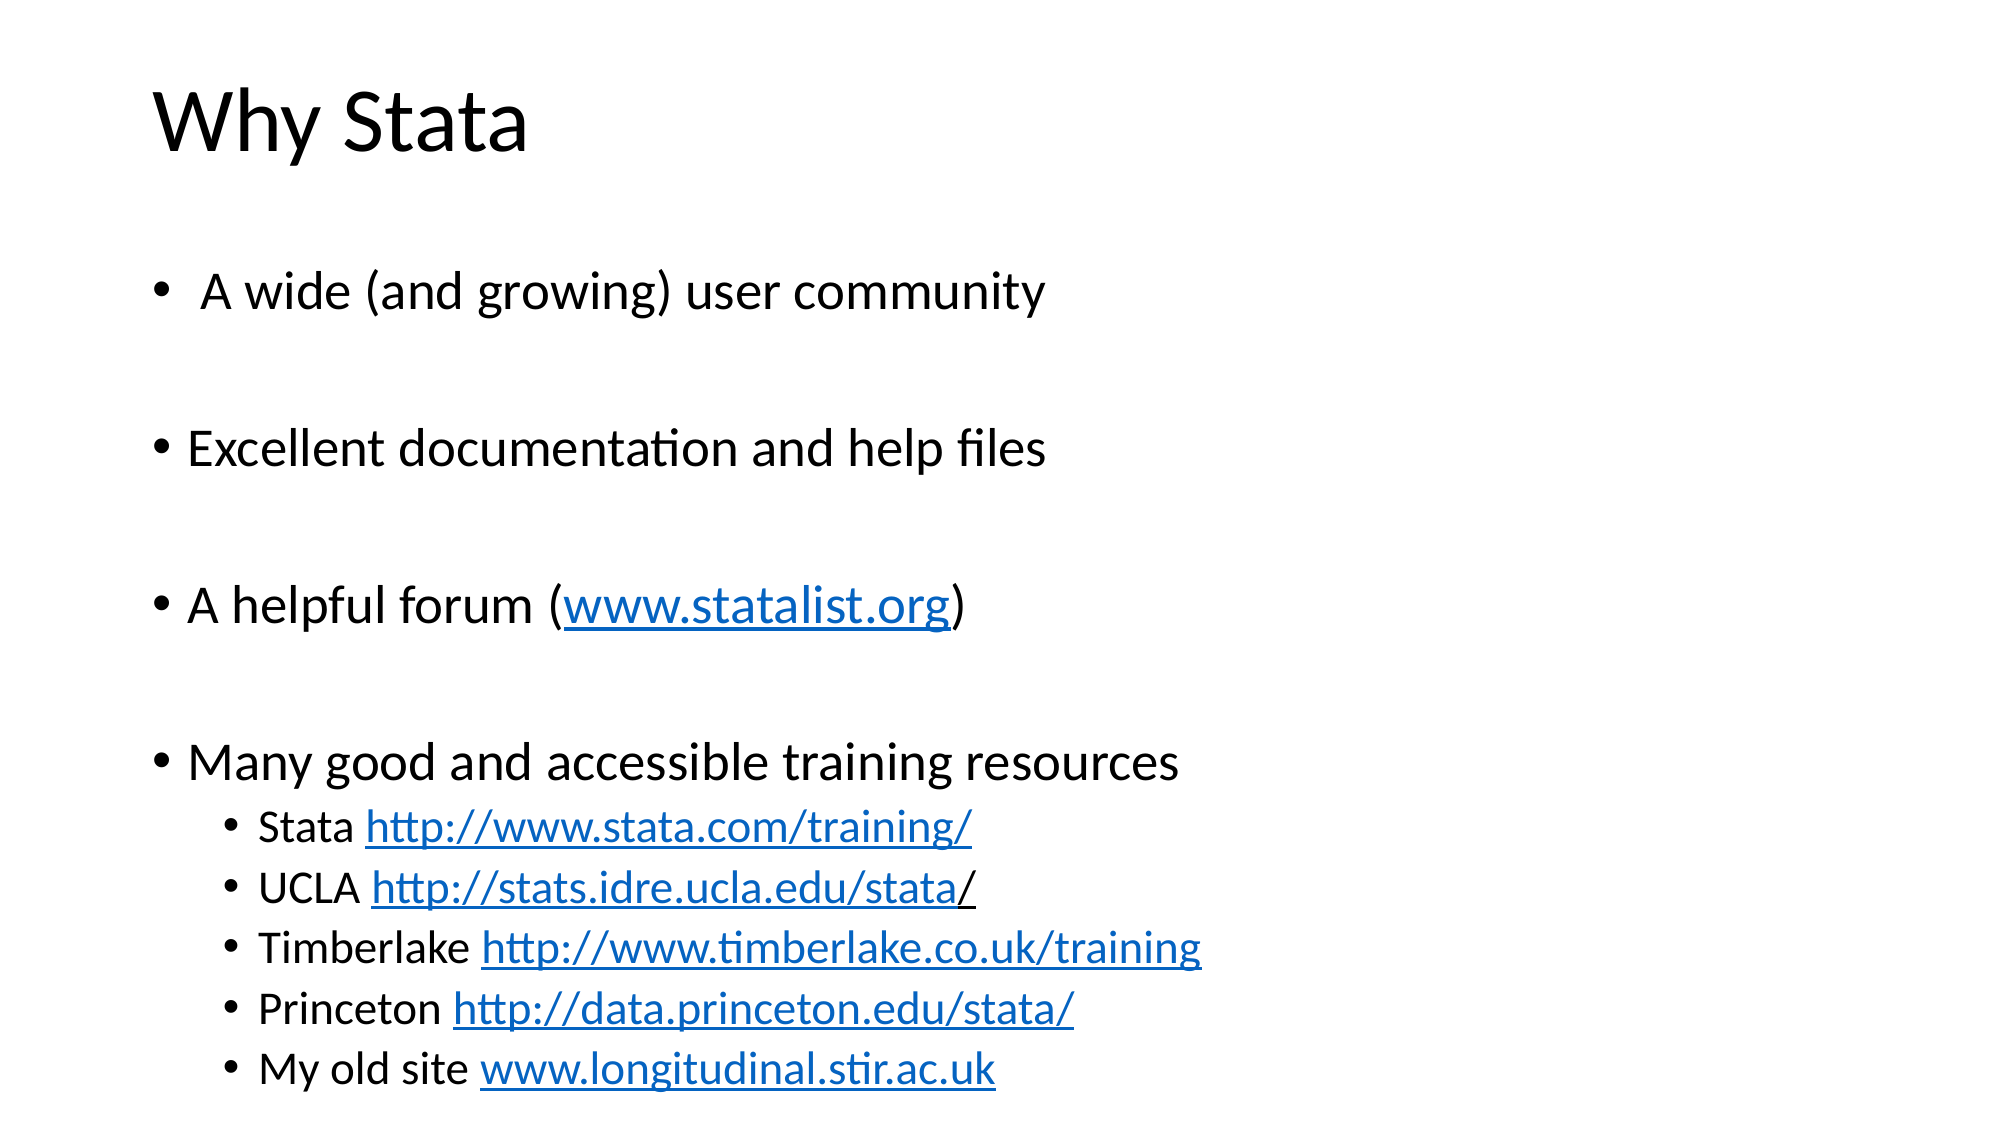

# Why Stata
 A wide (and growing) user community

Excellent documentation and help files

A helpful forum (www.statalist.org)

Many good and accessible training resources
Stata http://www.stata.com/training/
UCLA http://stats.idre.ucla.edu/stata/
Timberlake http://www.timberlake.co.uk/training
Princeton http://data.princeton.edu/stata/
My old site www.longitudinal.stir.ac.uk